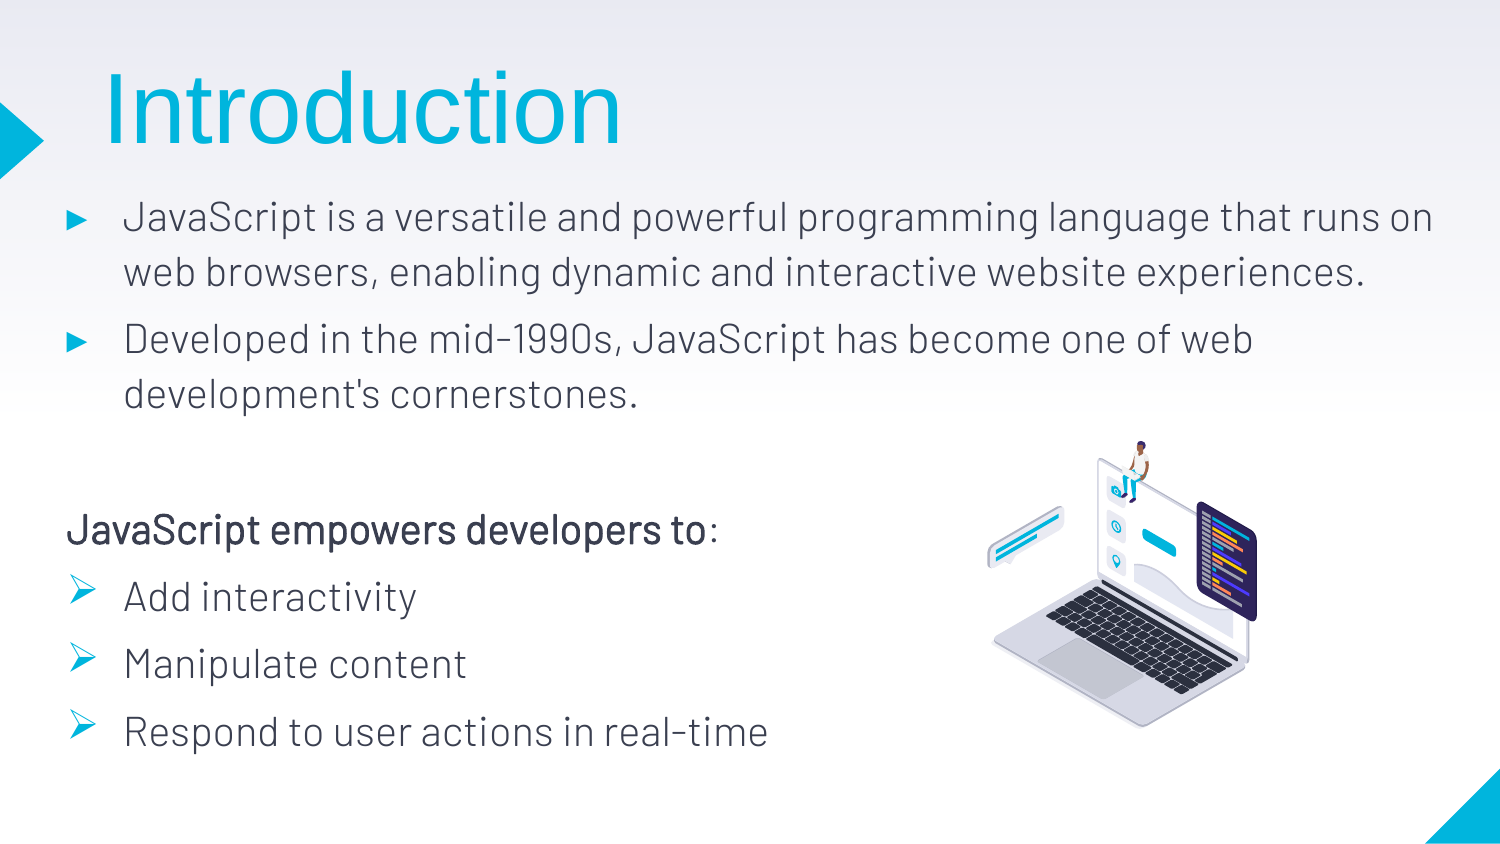

Introduction
JavaScript is a versatile and powerful programming language that runs on web browsers, enabling dynamic and interactive website experiences.
Developed in the mid-1990s, JavaScript has become one of web development's cornerstones.

JavaScript empowers developers to:
Add interactivity
Manipulate content
Respond to user actions in real-time